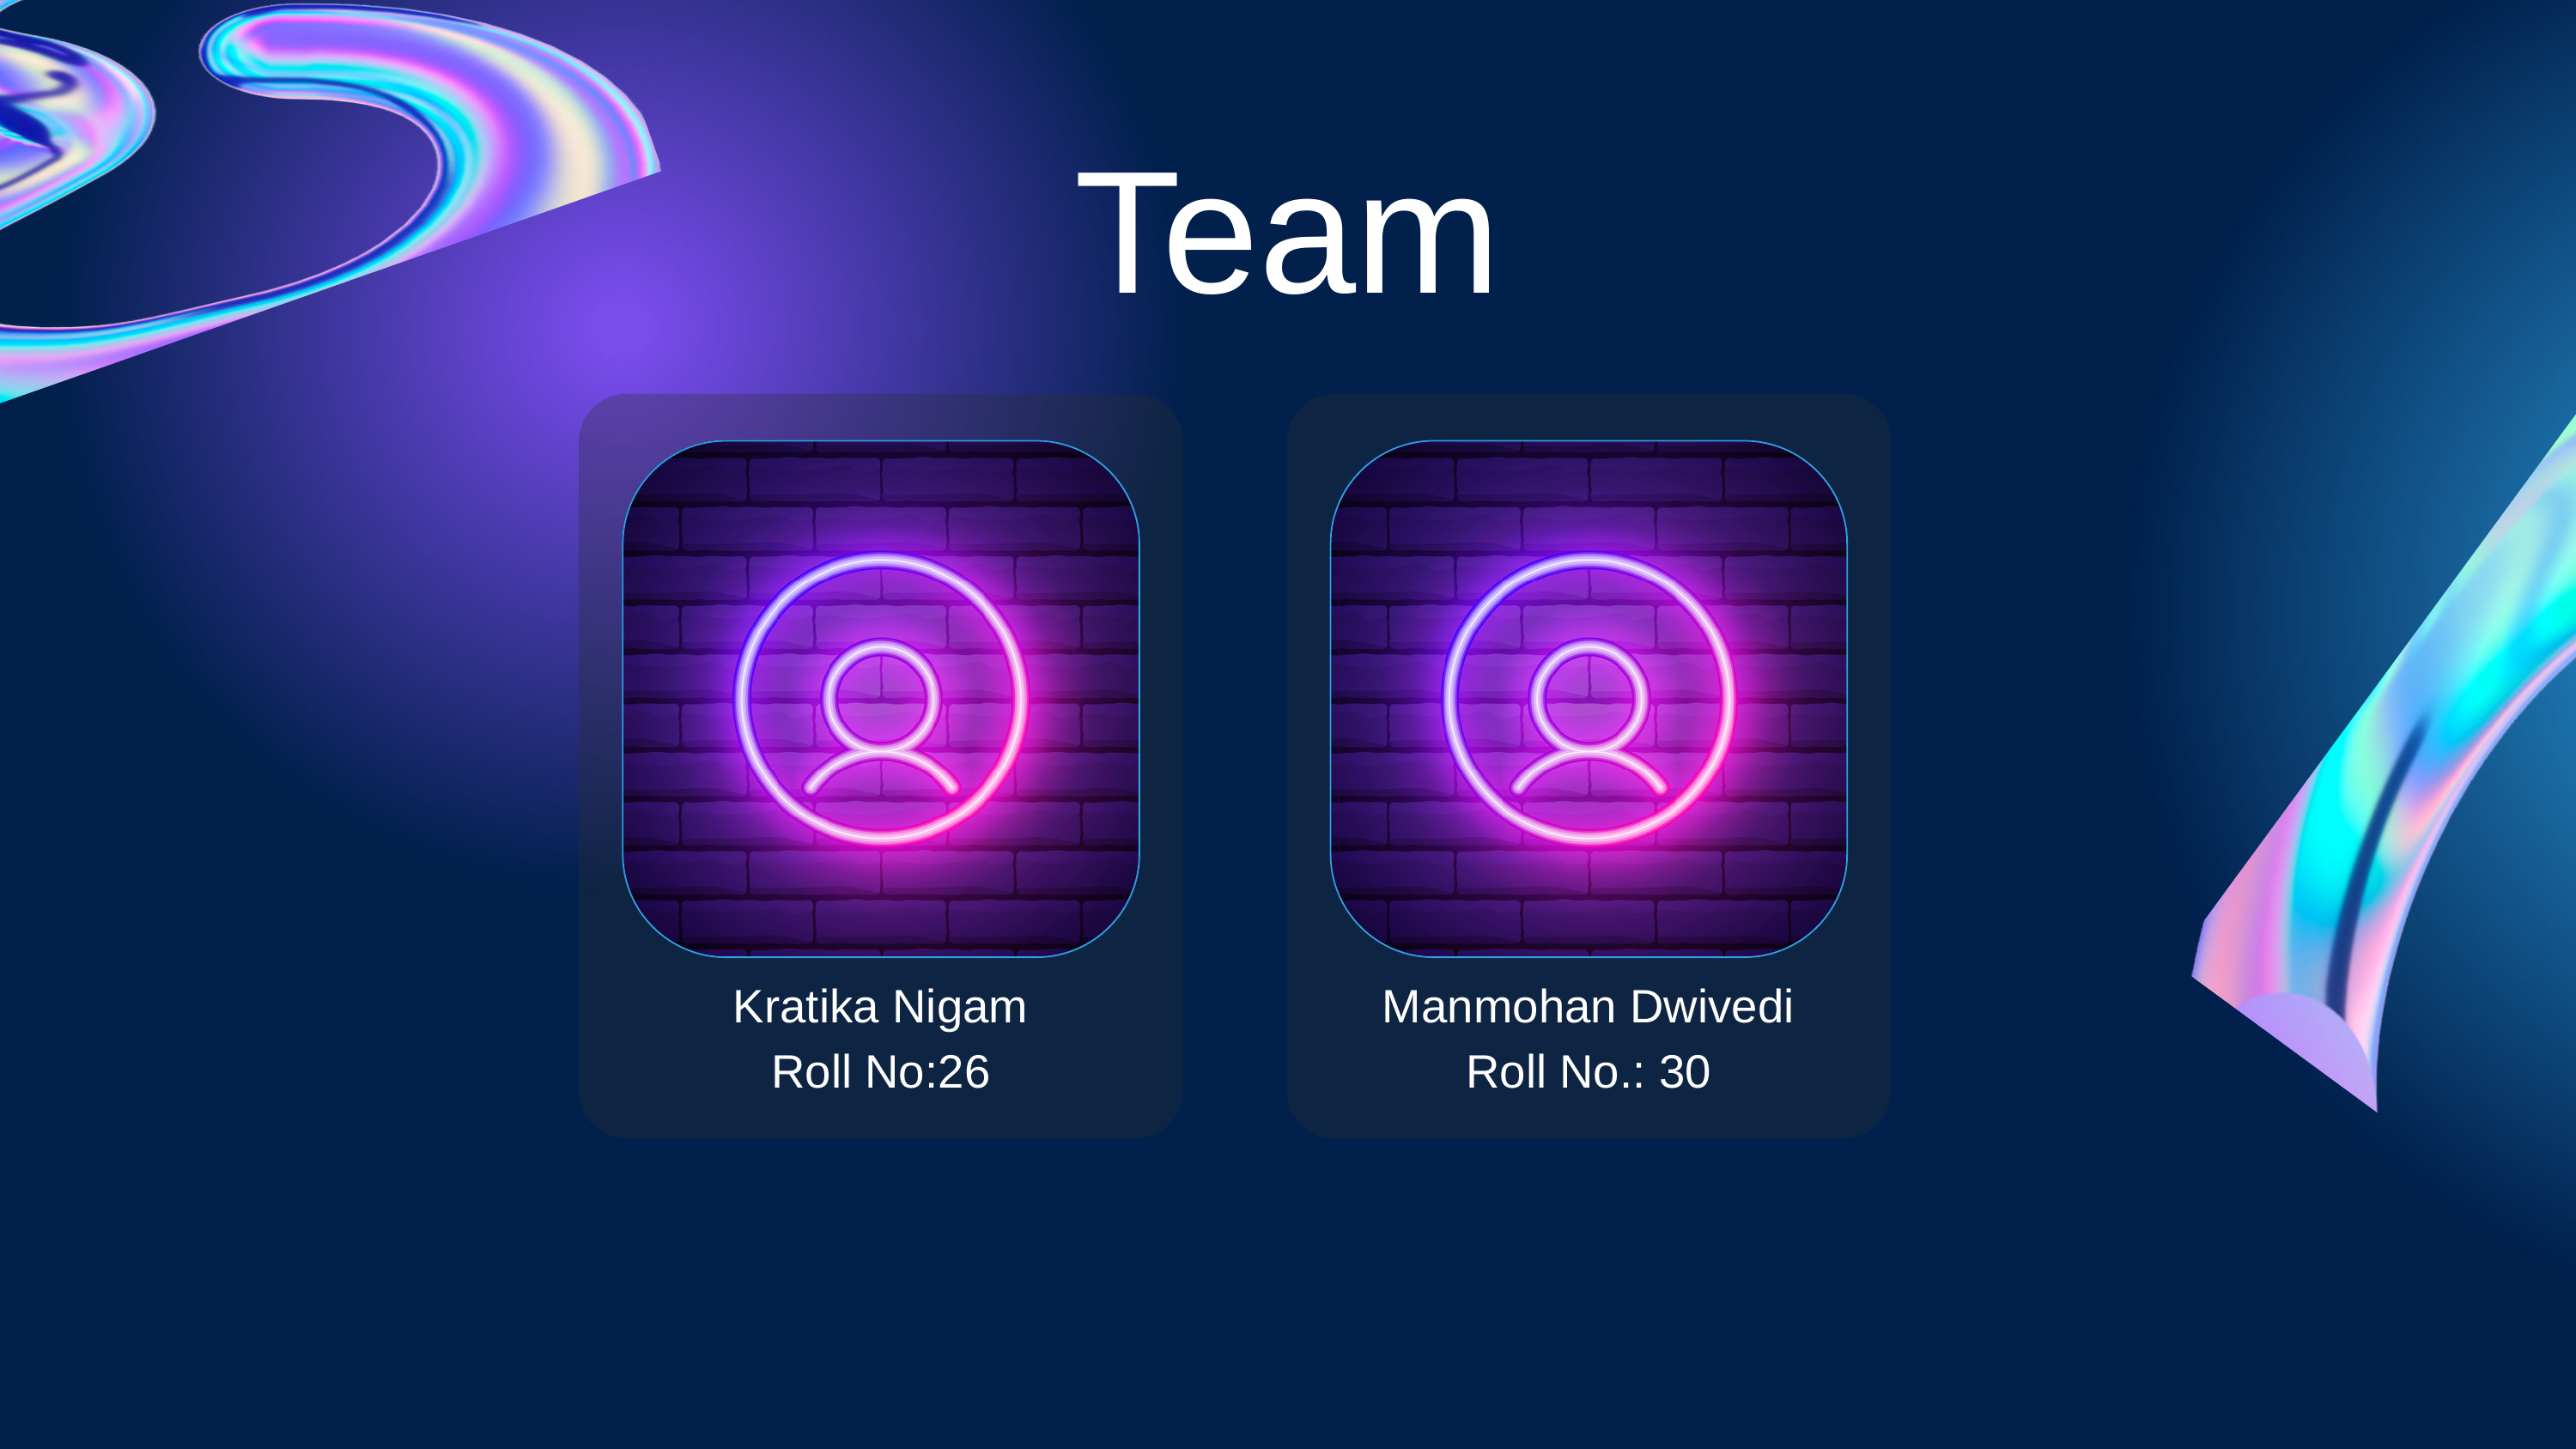

Team

Kratika Nigam
Roll No:26
Manmohan Dwivedi
Roll No.: 30